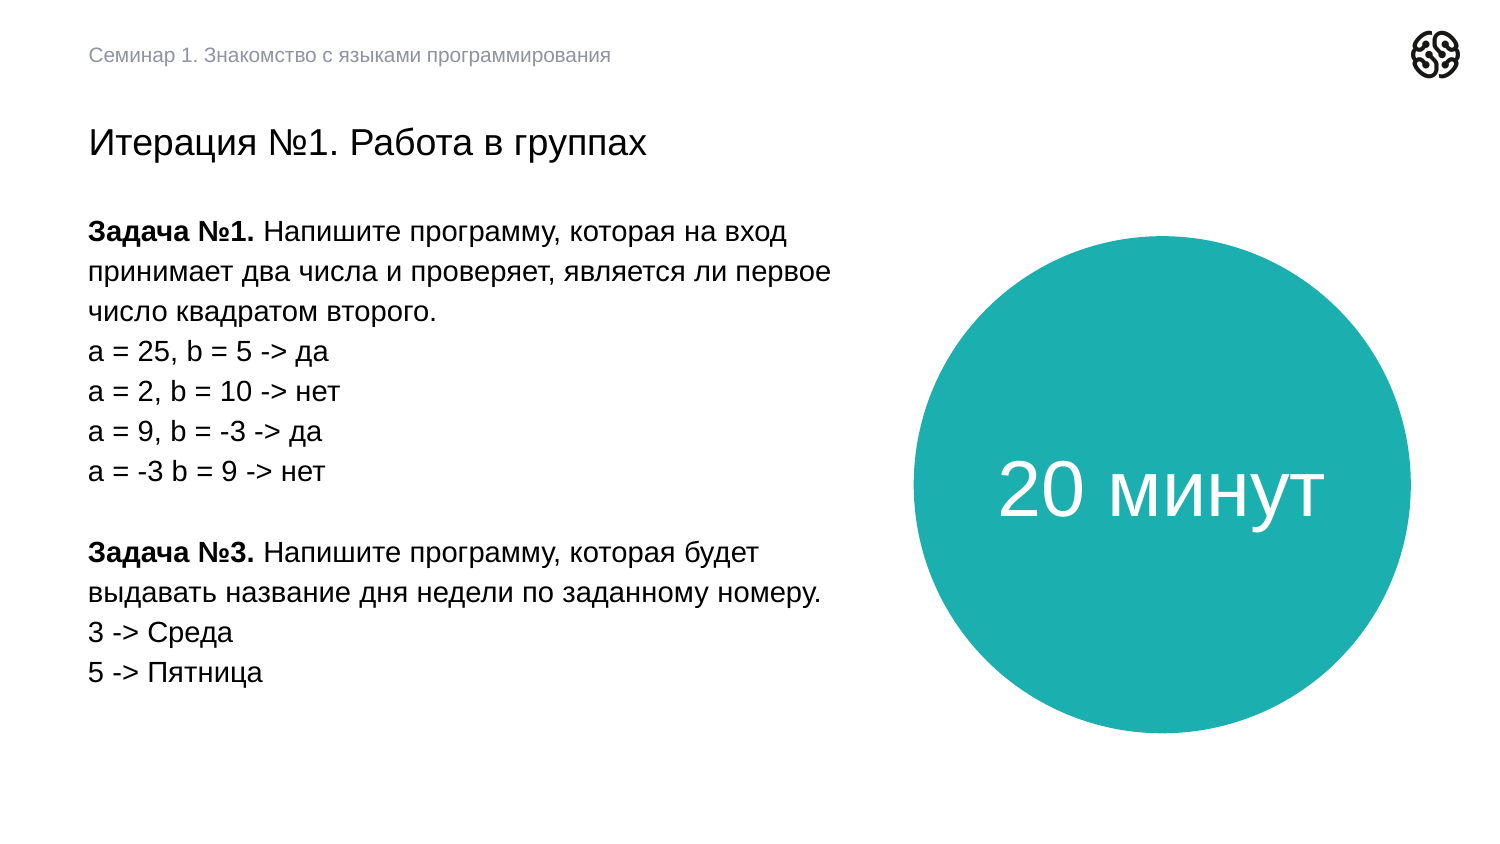

Семинар 1. Знакомство с языками программирования
Итерация №1. Работа в группах

Задача №1. Напишите программу, которая на вход принимает два числа и проверяет, является ли первое число квадратом второго.
a = 25, b = 5 -> да
a = 2, b = 10 -> нет
a = 9, b = -3 -> да
a = -3 b = 9 -> нет

Задача №3. Напишите программу, которая будет выдавать название дня недели по заданному номеру.
3 -> Среда
5 -> Пятница

20 минут